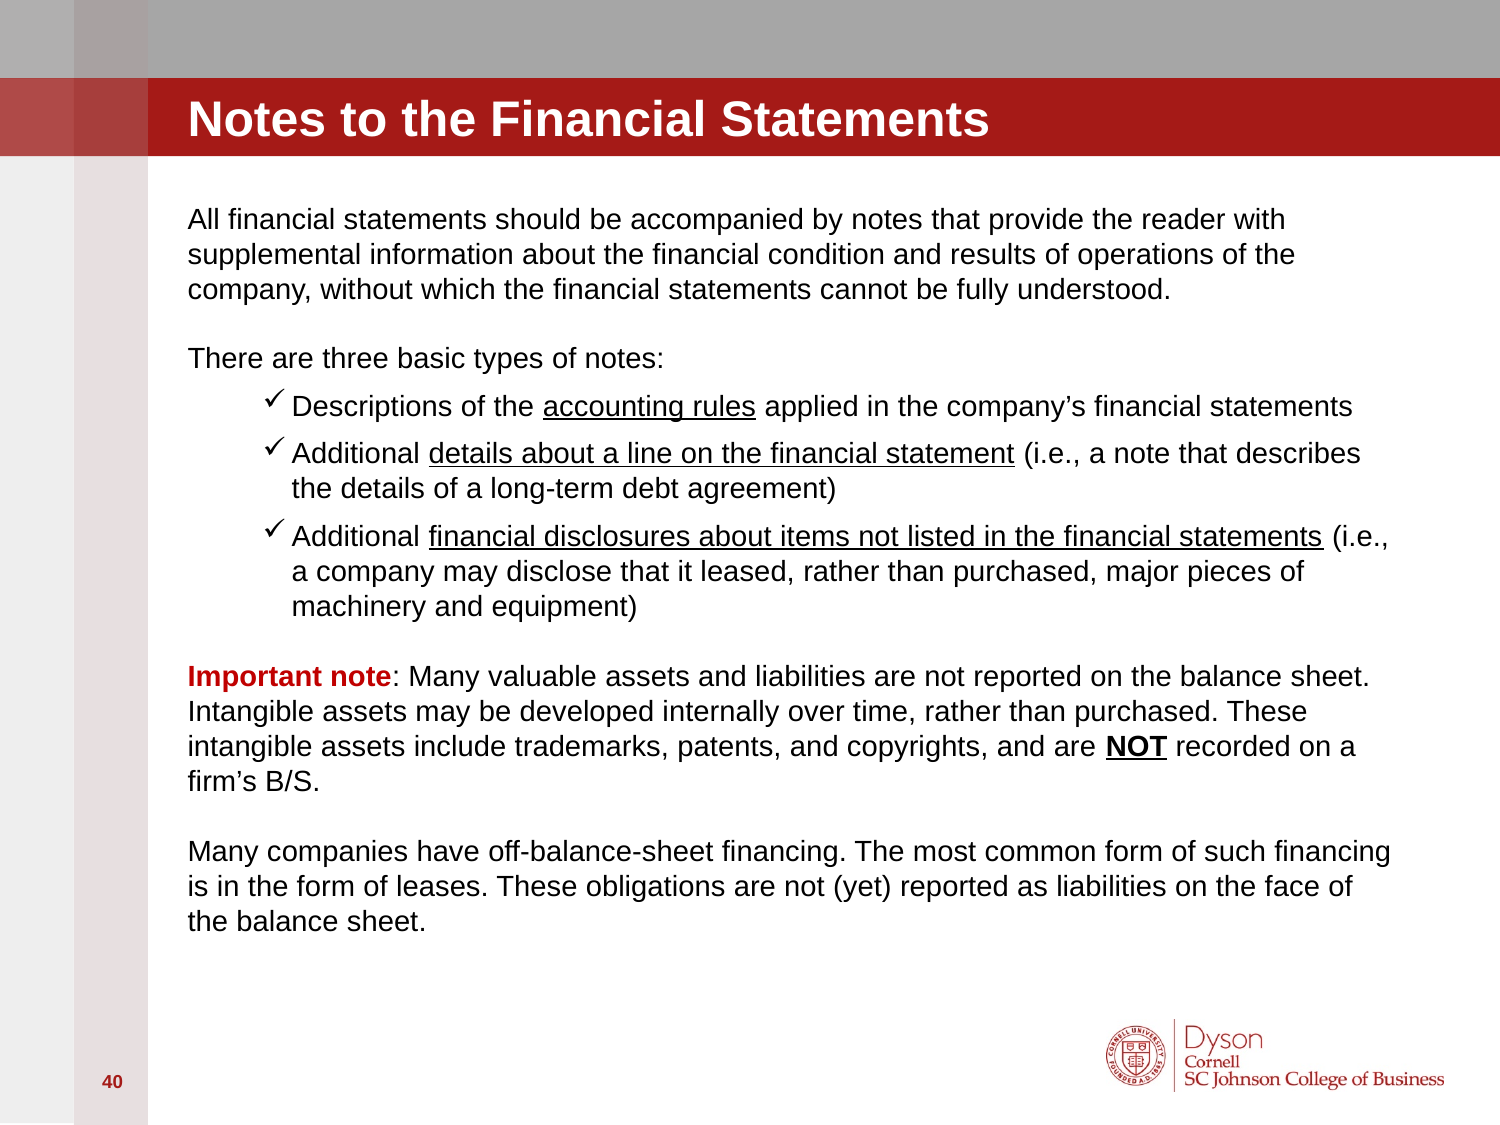

# Notes to the Financial Statements
All financial statements should be accompanied by notes that provide the reader with supplemental information about the financial condition and results of operations of the company, without which the financial statements cannot be fully understood.

There are three basic types of notes:
Descriptions of the accounting rules applied in the company’s financial statements
Additional details about a line on the financial statement (i.e., a note that describes the details of a long-term debt agreement)
Additional financial disclosures about items not listed in the financial statements (i.e., a company may disclose that it leased, rather than purchased, major pieces of machinery and equipment)

Important note: Many valuable assets and liabilities are not reported on the balance sheet. Intangible assets may be developed internally over time, rather than purchased. These intangible assets include trademarks, patents, and copyrights, and are NOT recorded on a firm’s B/S.
Many companies have off-balance-sheet financing. The most common form of such financing is in the form of leases. These obligations are not (yet) reported as liabilities on the face of the balance sheet.

40